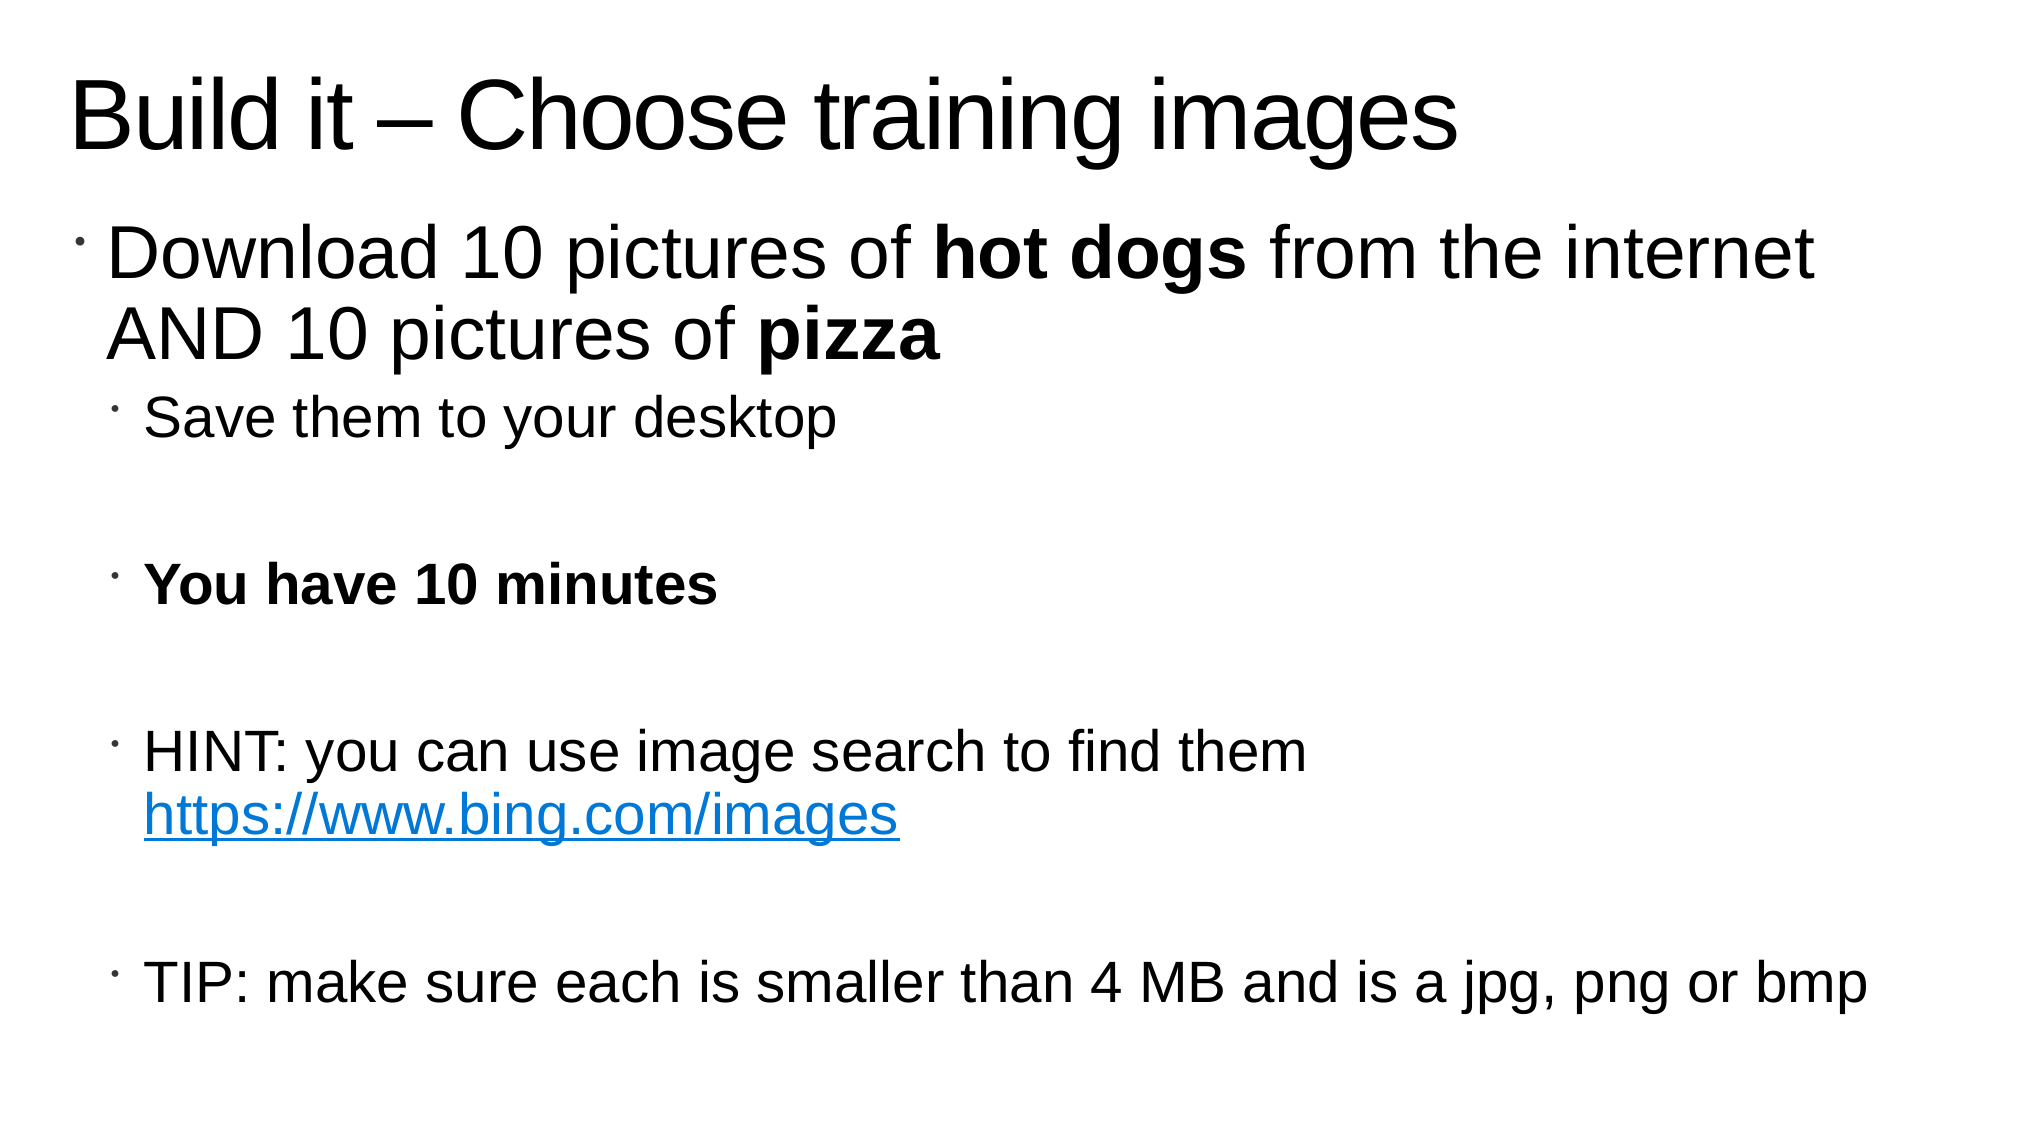

# Build it – Choose training images
Download 10 pictures of hot dogs from the internet AND 10 pictures of pizza
Save them to your desktop

You have 10 minutes

HINT: you can use image search to find them https://www.bing.com/images

TIP: make sure each is smaller than 4 MB and is a jpg, png or bmp